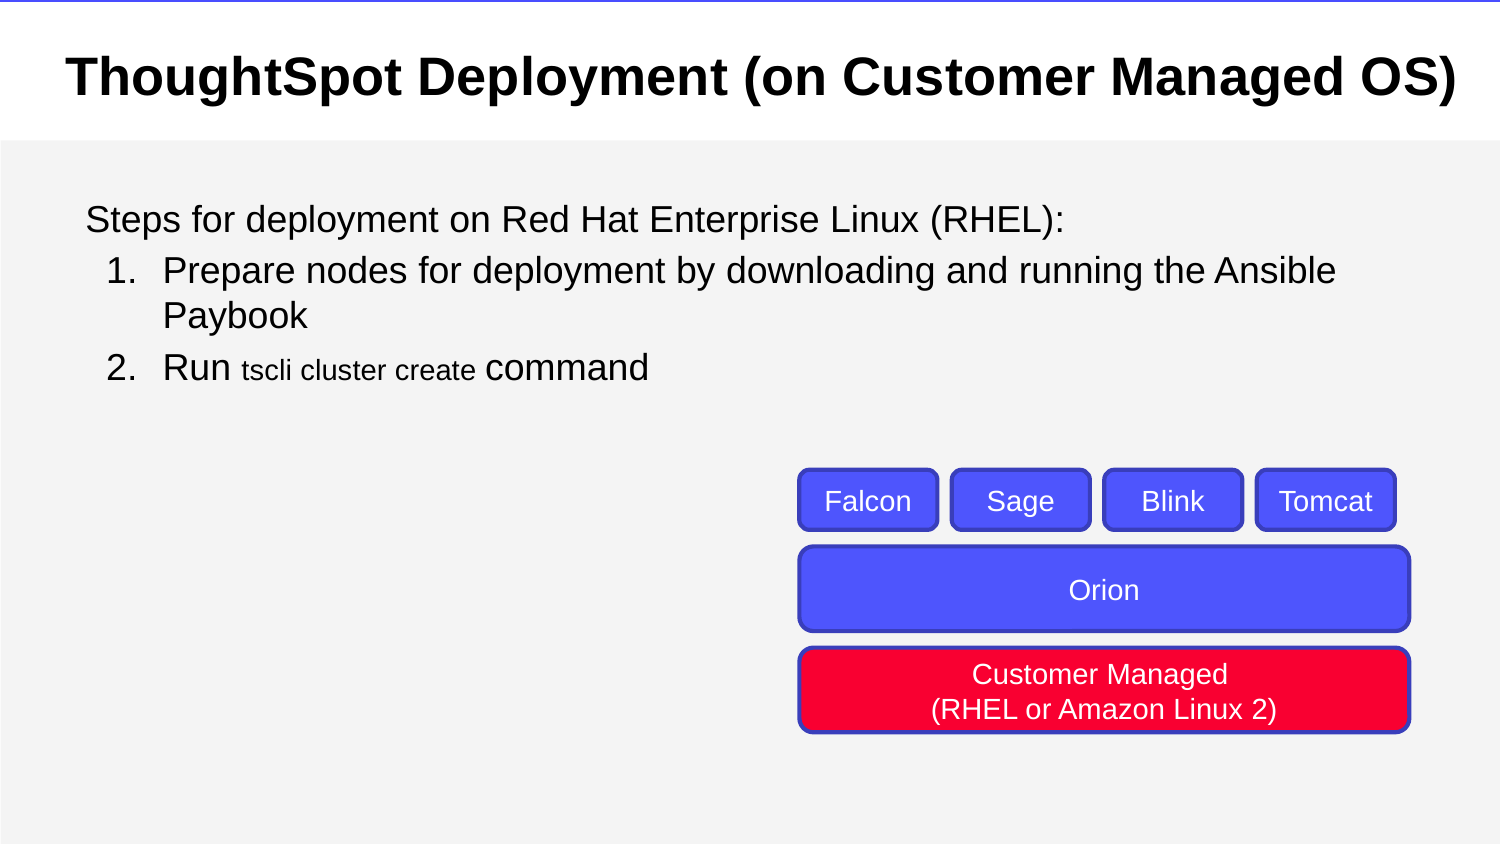

# ThoughtSpot Deployment (on Customer Managed OS)

Steps for deployment on Red Hat Enterprise Linux (RHEL):
Prepare nodes for deployment by downloading and running the Ansible Paybook
Run tscli cluster create command
Tomcat
Sage
Blink
Falcon
Orion
Customer Managed
(RHEL or Amazon Linux 2)